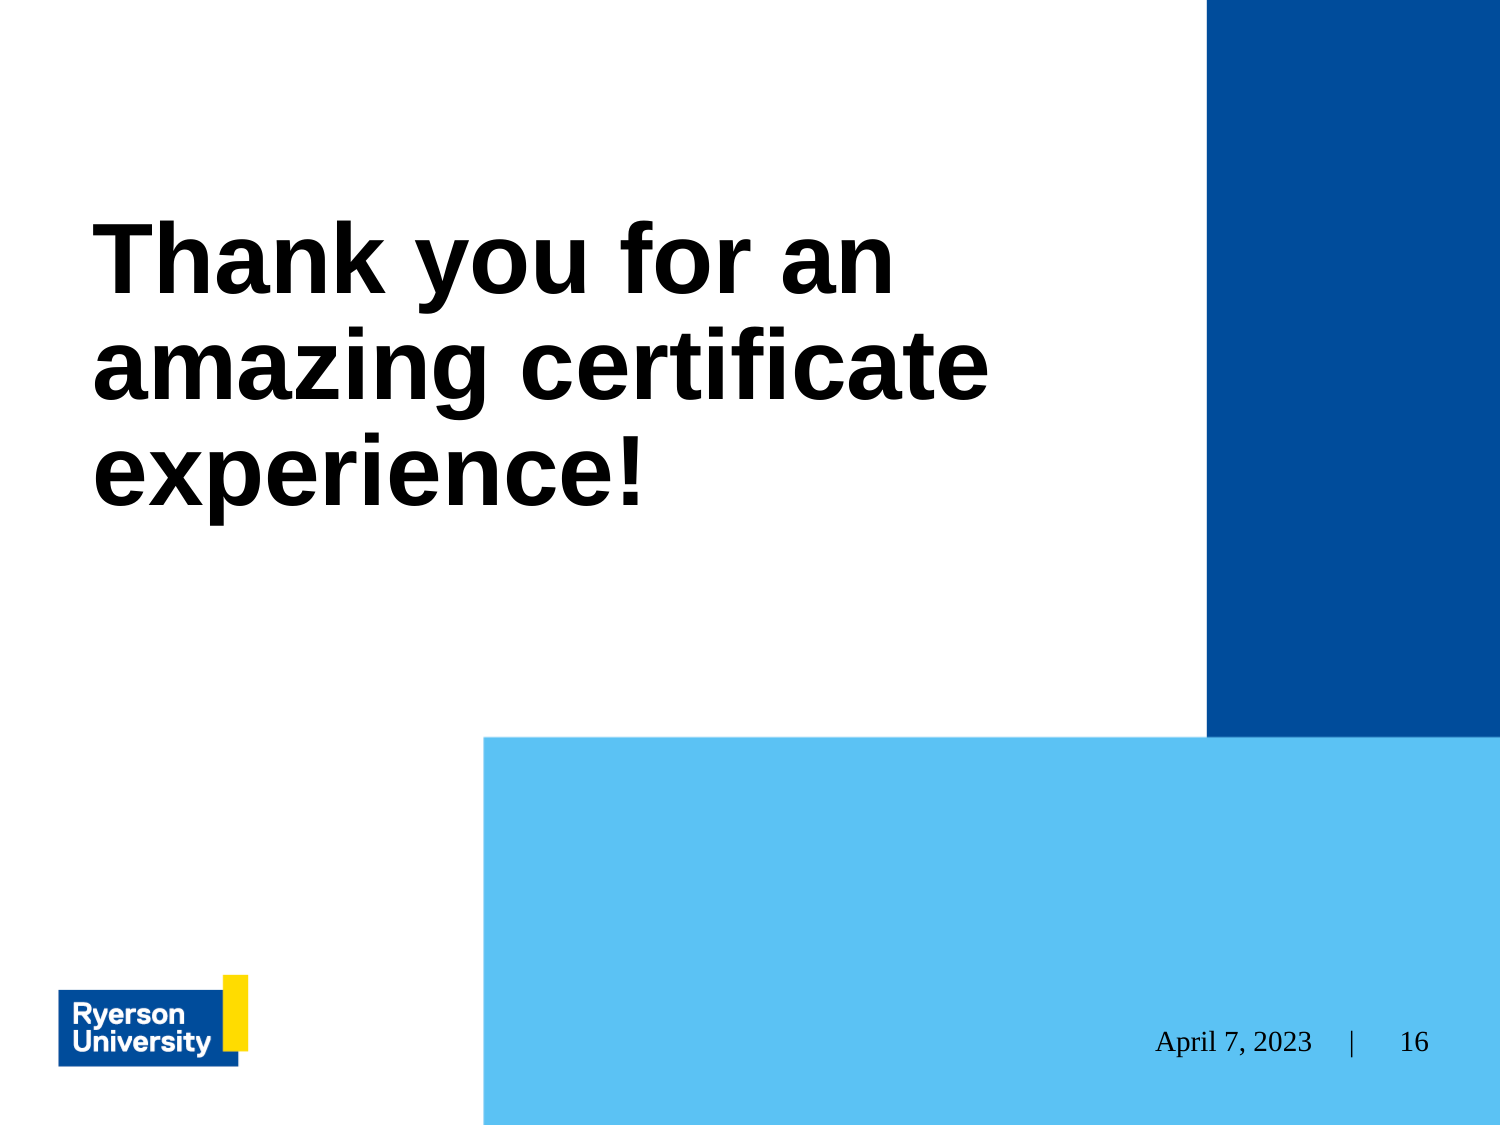

# Thank you for an amazing certificate experience!
16
April 7, 2023     |